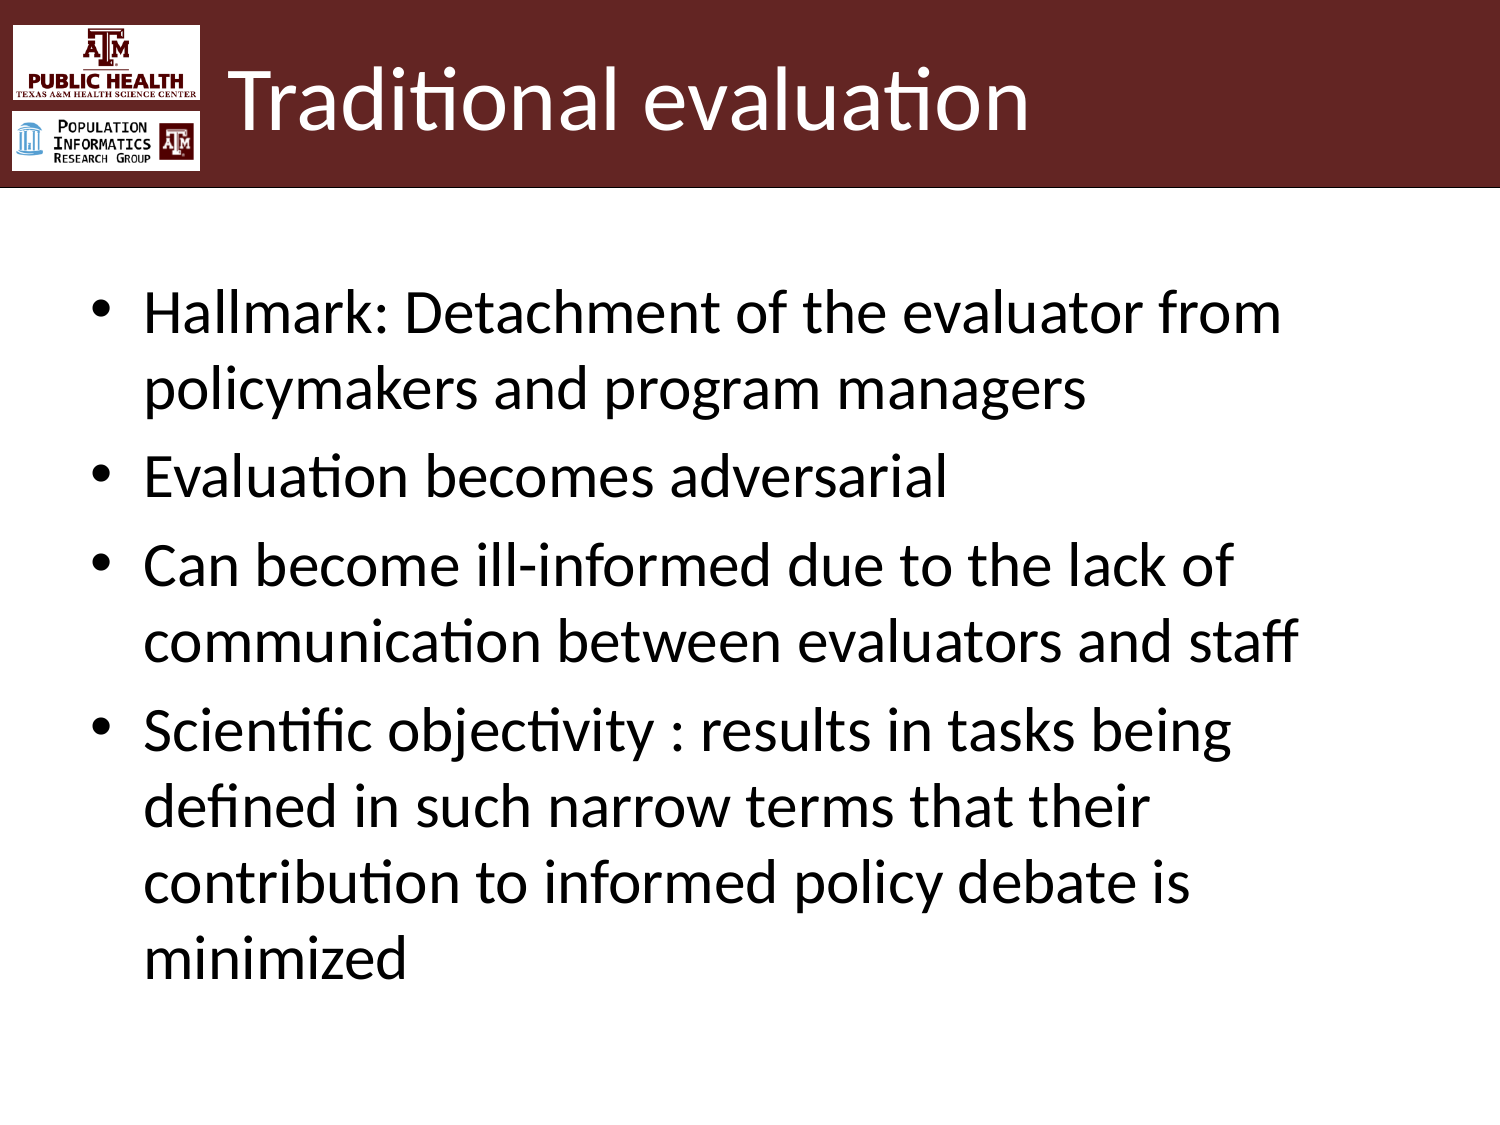

# Traditional evaluation
Hallmark: Detachment of the evaluator from policymakers and program managers
Evaluation becomes adversarial
Can become ill-informed due to the lack of communication between evaluators and staff
Scientific objectivity : results in tasks being defined in such narrow terms that their contribution to informed policy debate is minimized